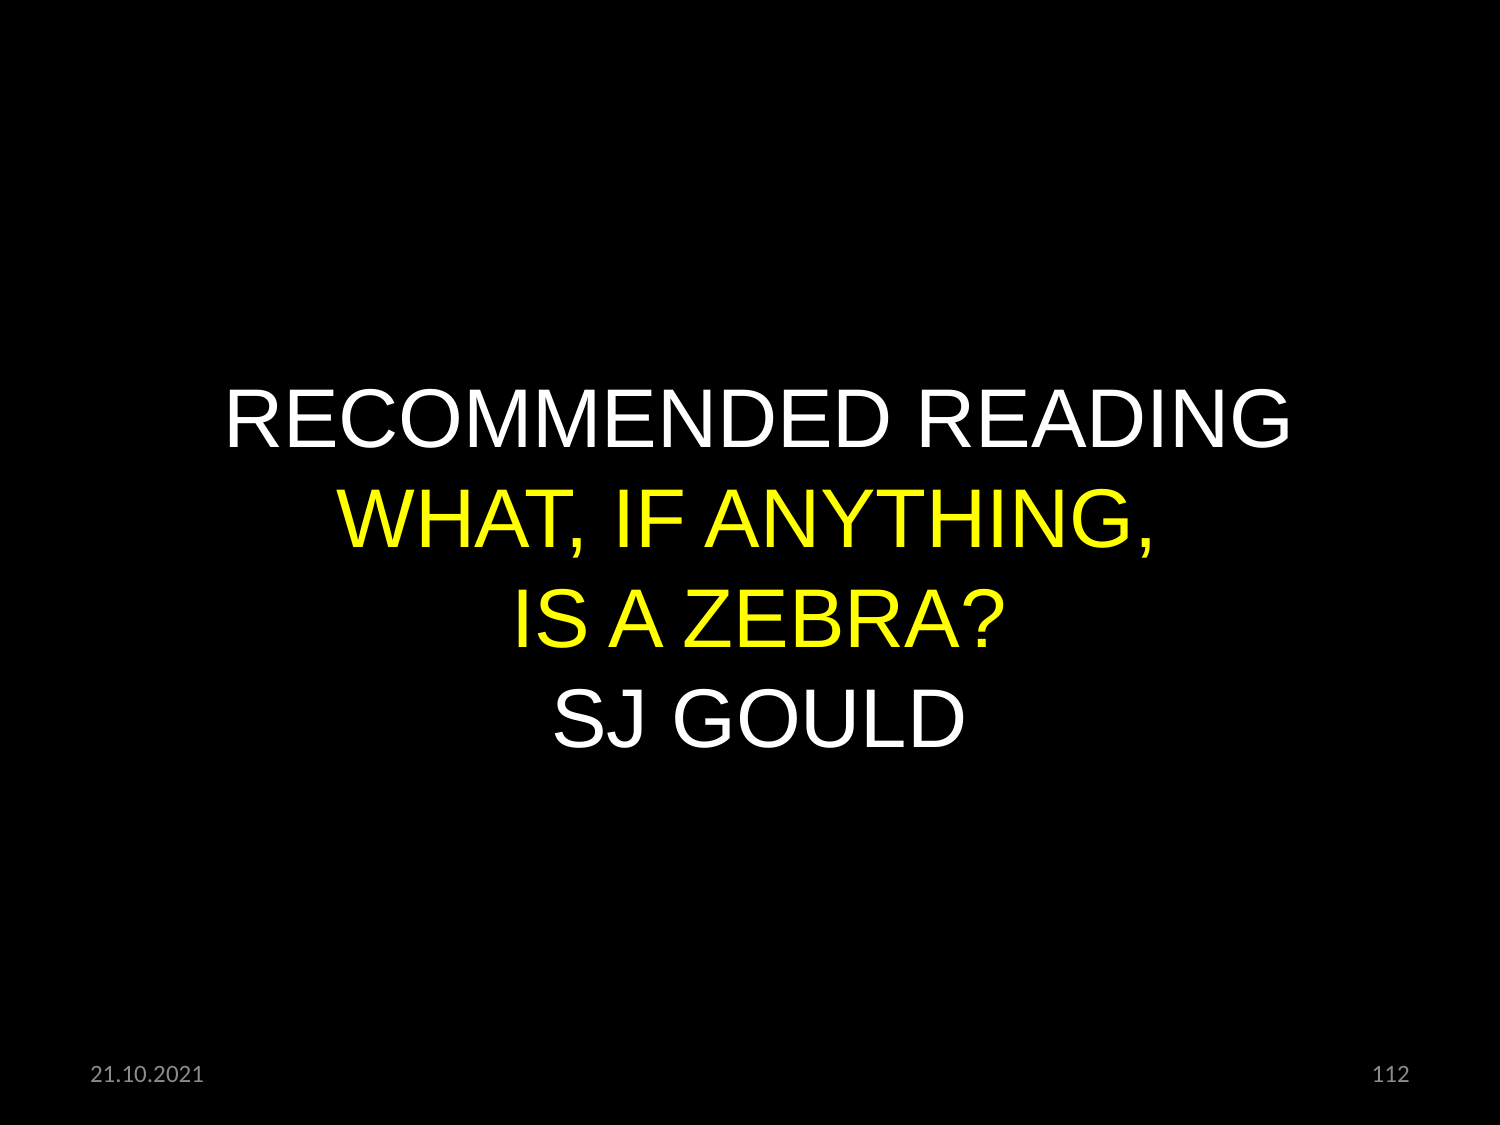

RECOMMENDED READING
WHAT, IF ANYTHING,
IS A ZEBRA?
SJ GOULD

21.10.2021
112